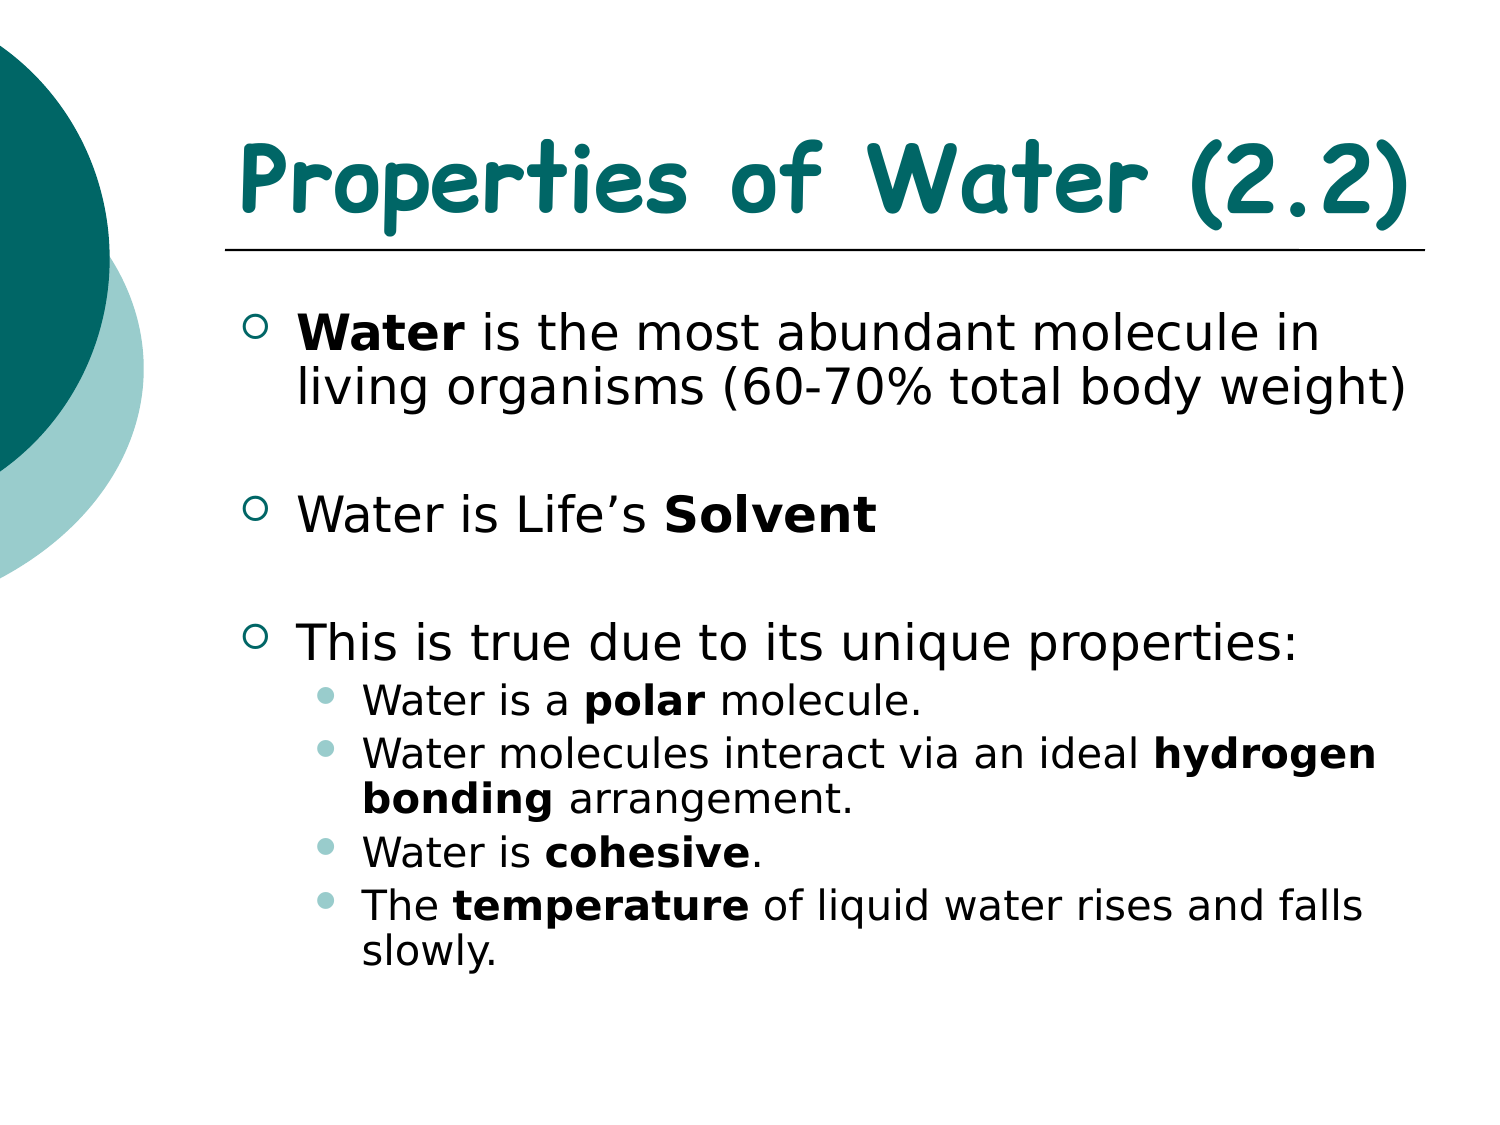

# Properties of Water (2.2)
Water is the most abundant molecule in living organisms (60-70% total body weight)

Water is Life’s Solvent

This is true due to its unique properties:
Water is a polar molecule.
Water molecules interact via an ideal hydrogen bonding arrangement.
Water is cohesive.
The temperature of liquid water rises and falls slowly.